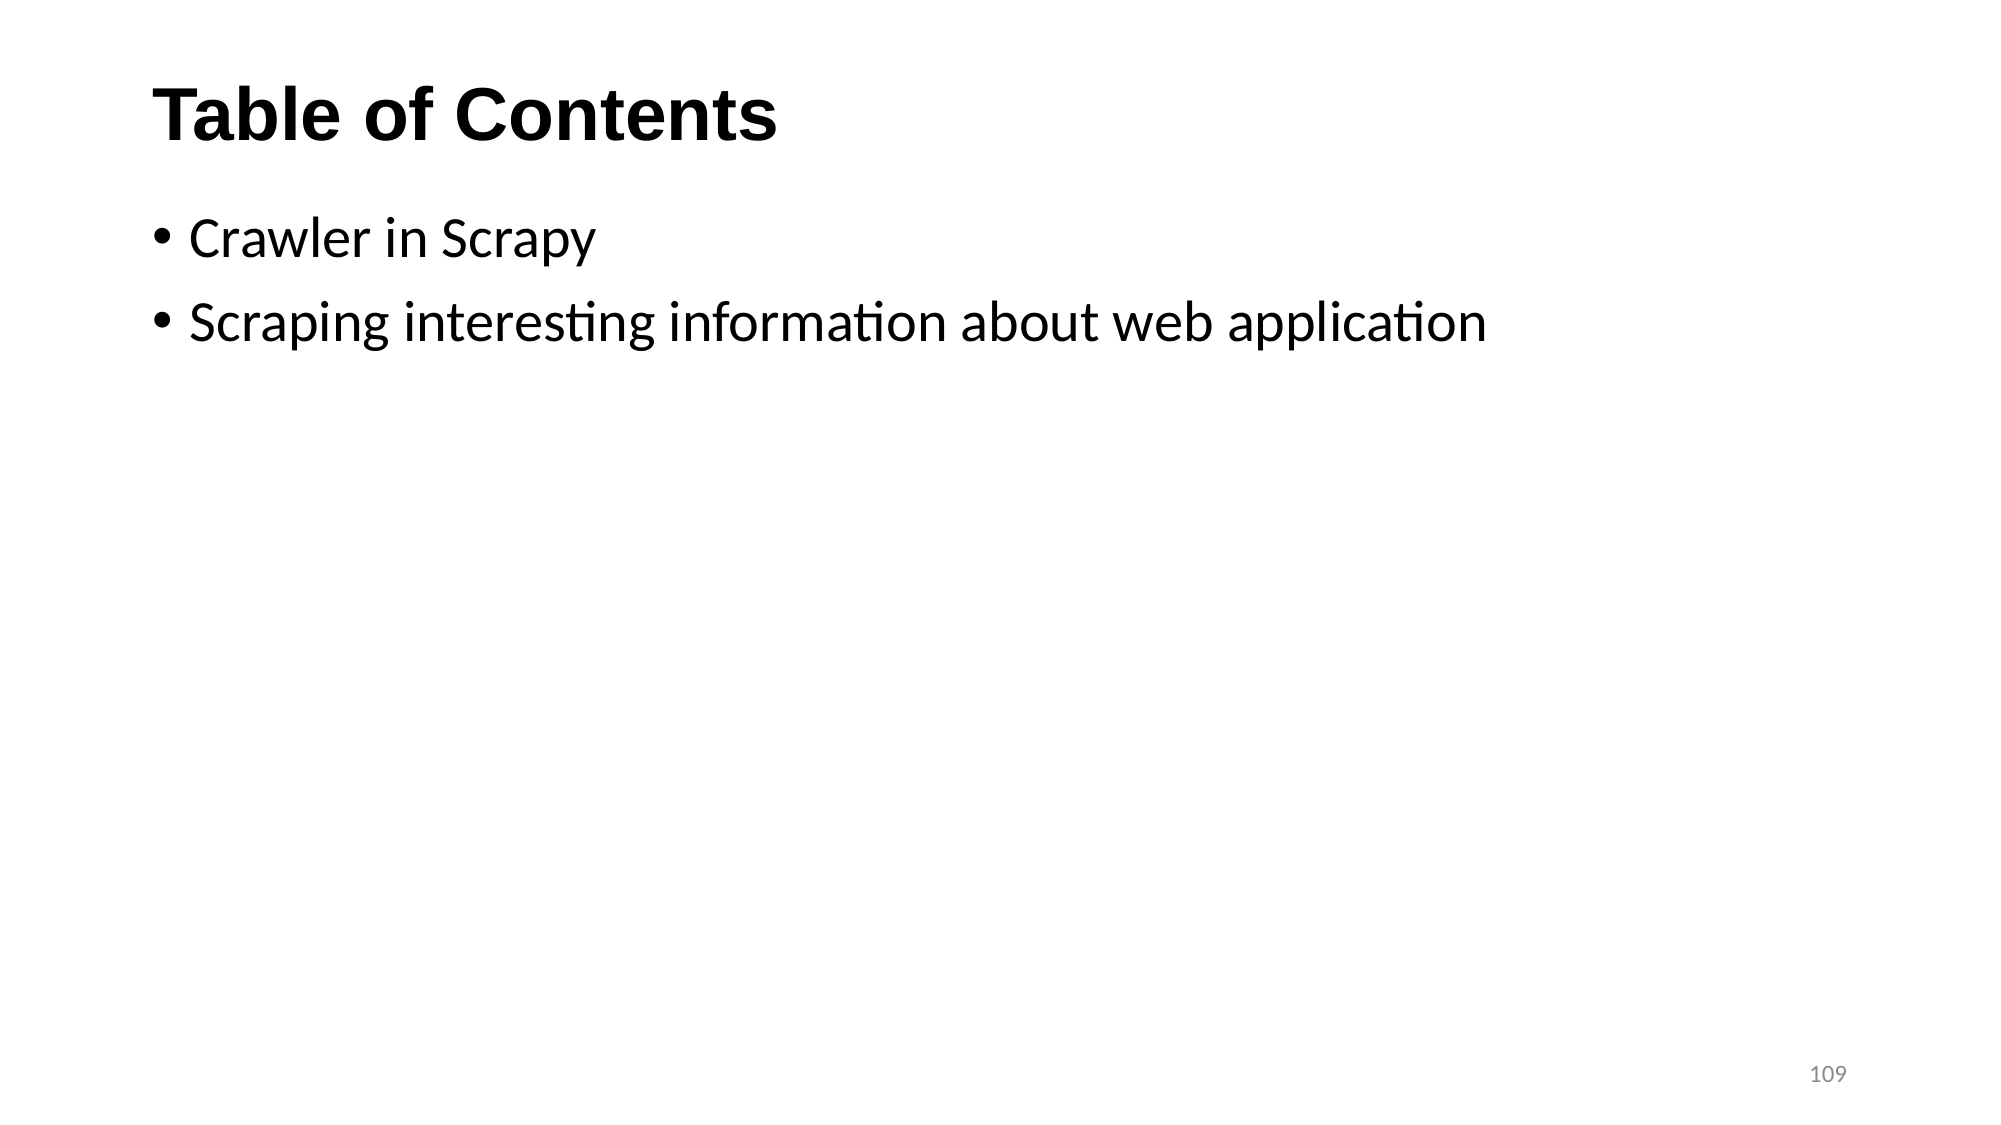

# Table of Contents
Crawler in Scrapy
Scraping interesting information about web application
109